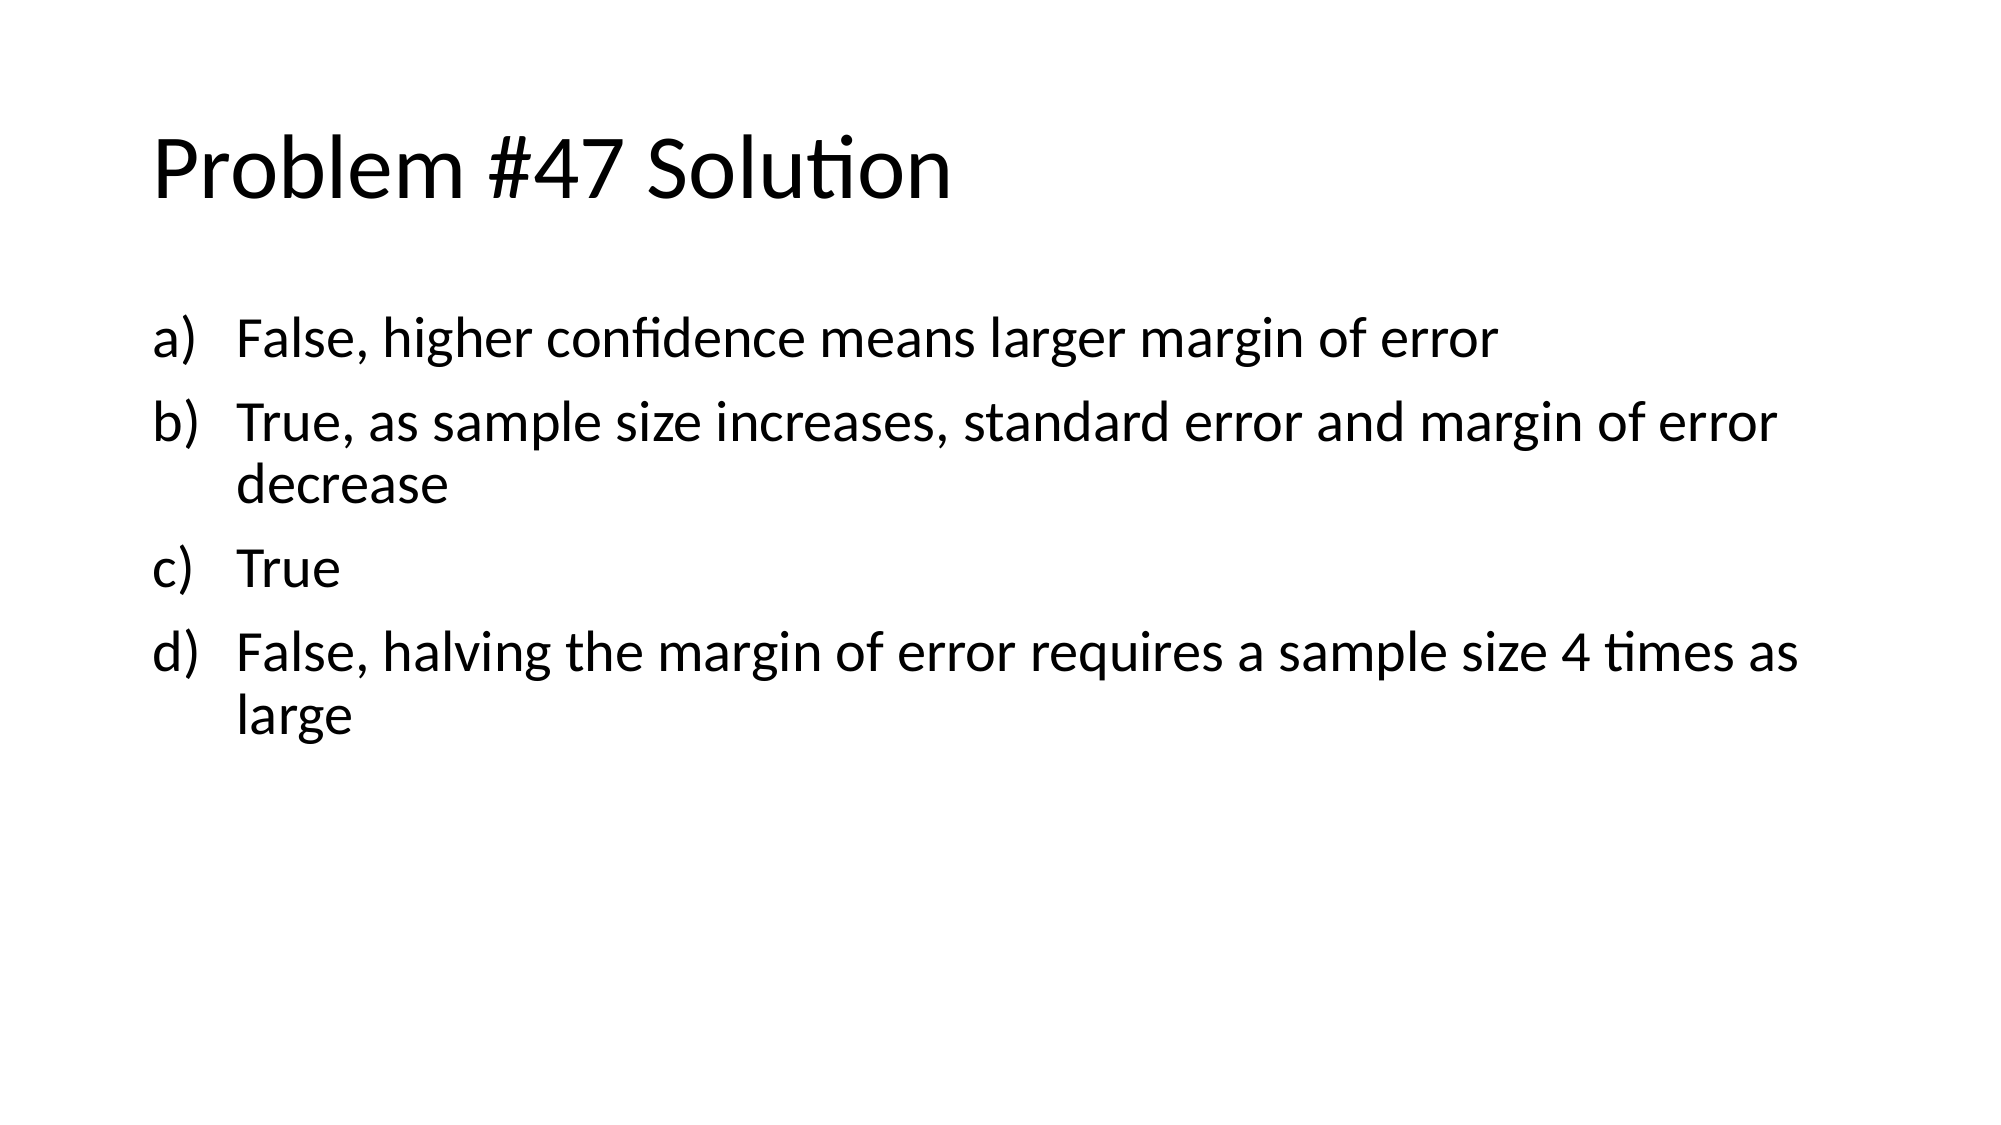

# Problem #47 Solution
False, higher confidence means larger margin of error
True, as sample size increases, standard error and margin of error decrease
True
False, halving the margin of error requires a sample size 4 times as large